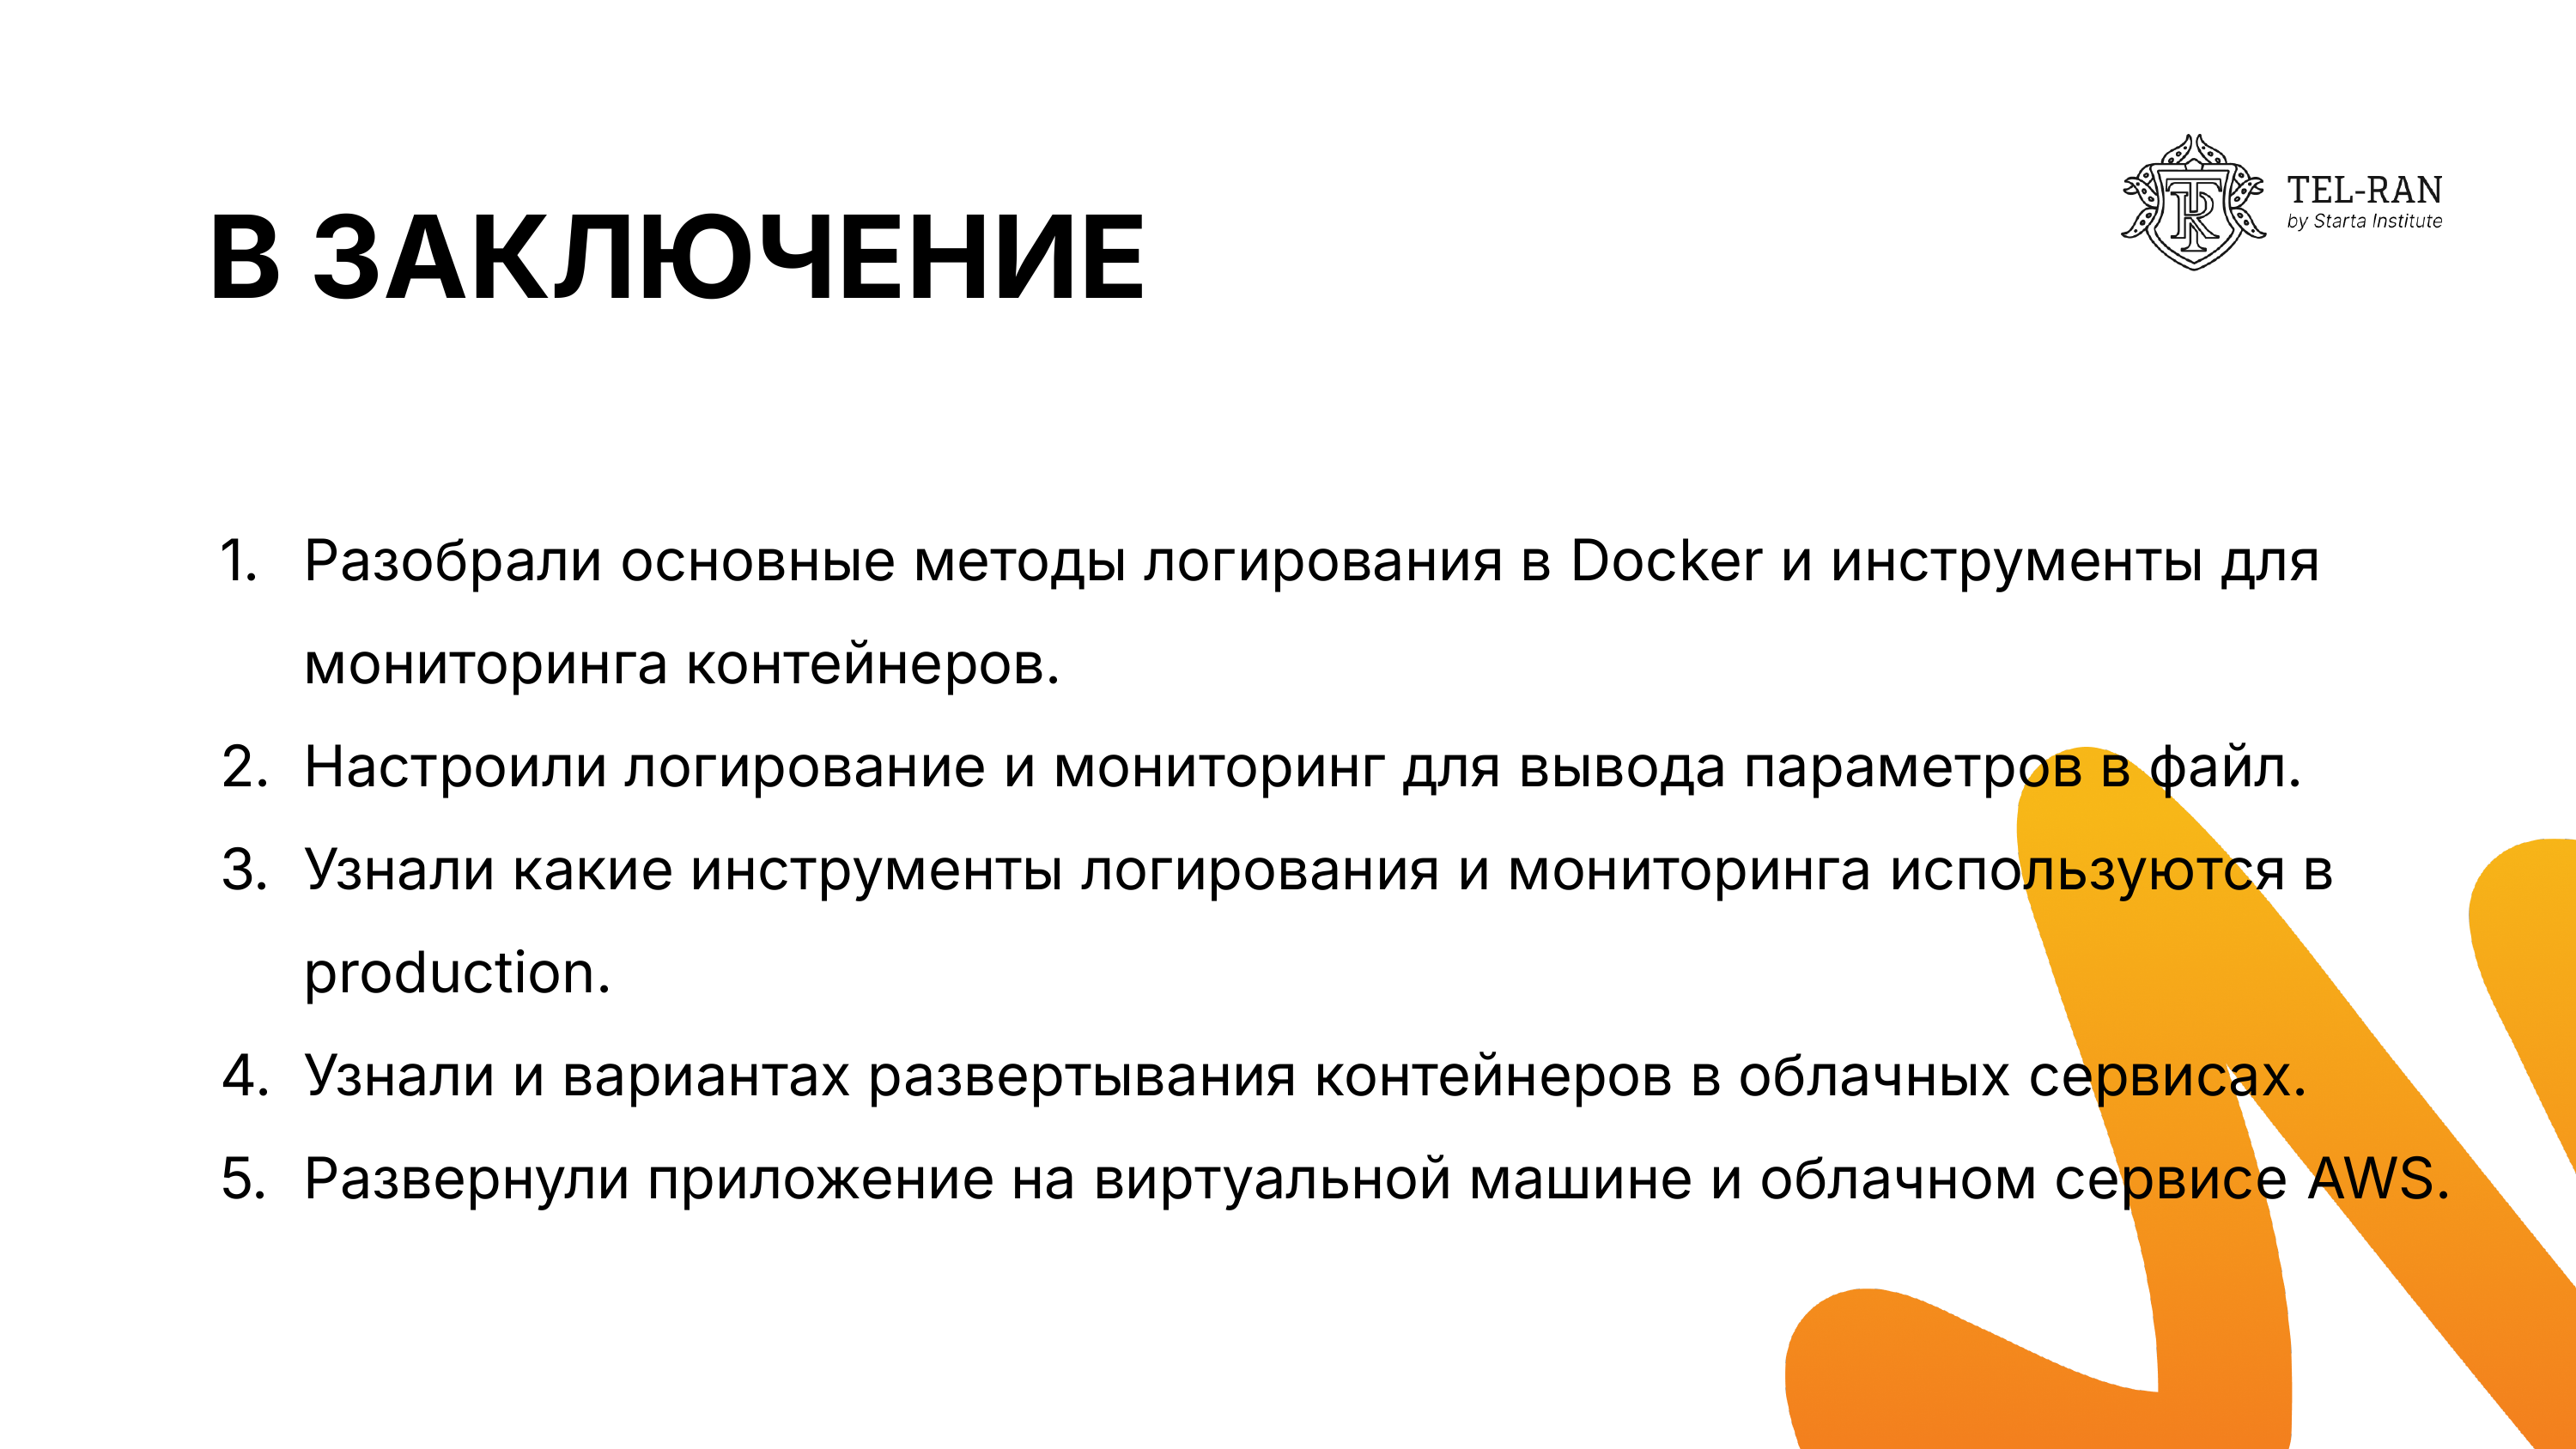

В ЗАКЛЮЧЕНИЕ
Разобрали основные методы логирования в Docker и инструменты для мониторинга контейнеров.
Настроили логирование и мониторинг для вывода параметров в файл.
Узнали какие инструменты логирования и мониторинга используются в production.
Узнали и вариантах развертывания контейнеров в облачных сервисах.
Развернули приложение на виртуальной машине и облачном сервисе AWS.